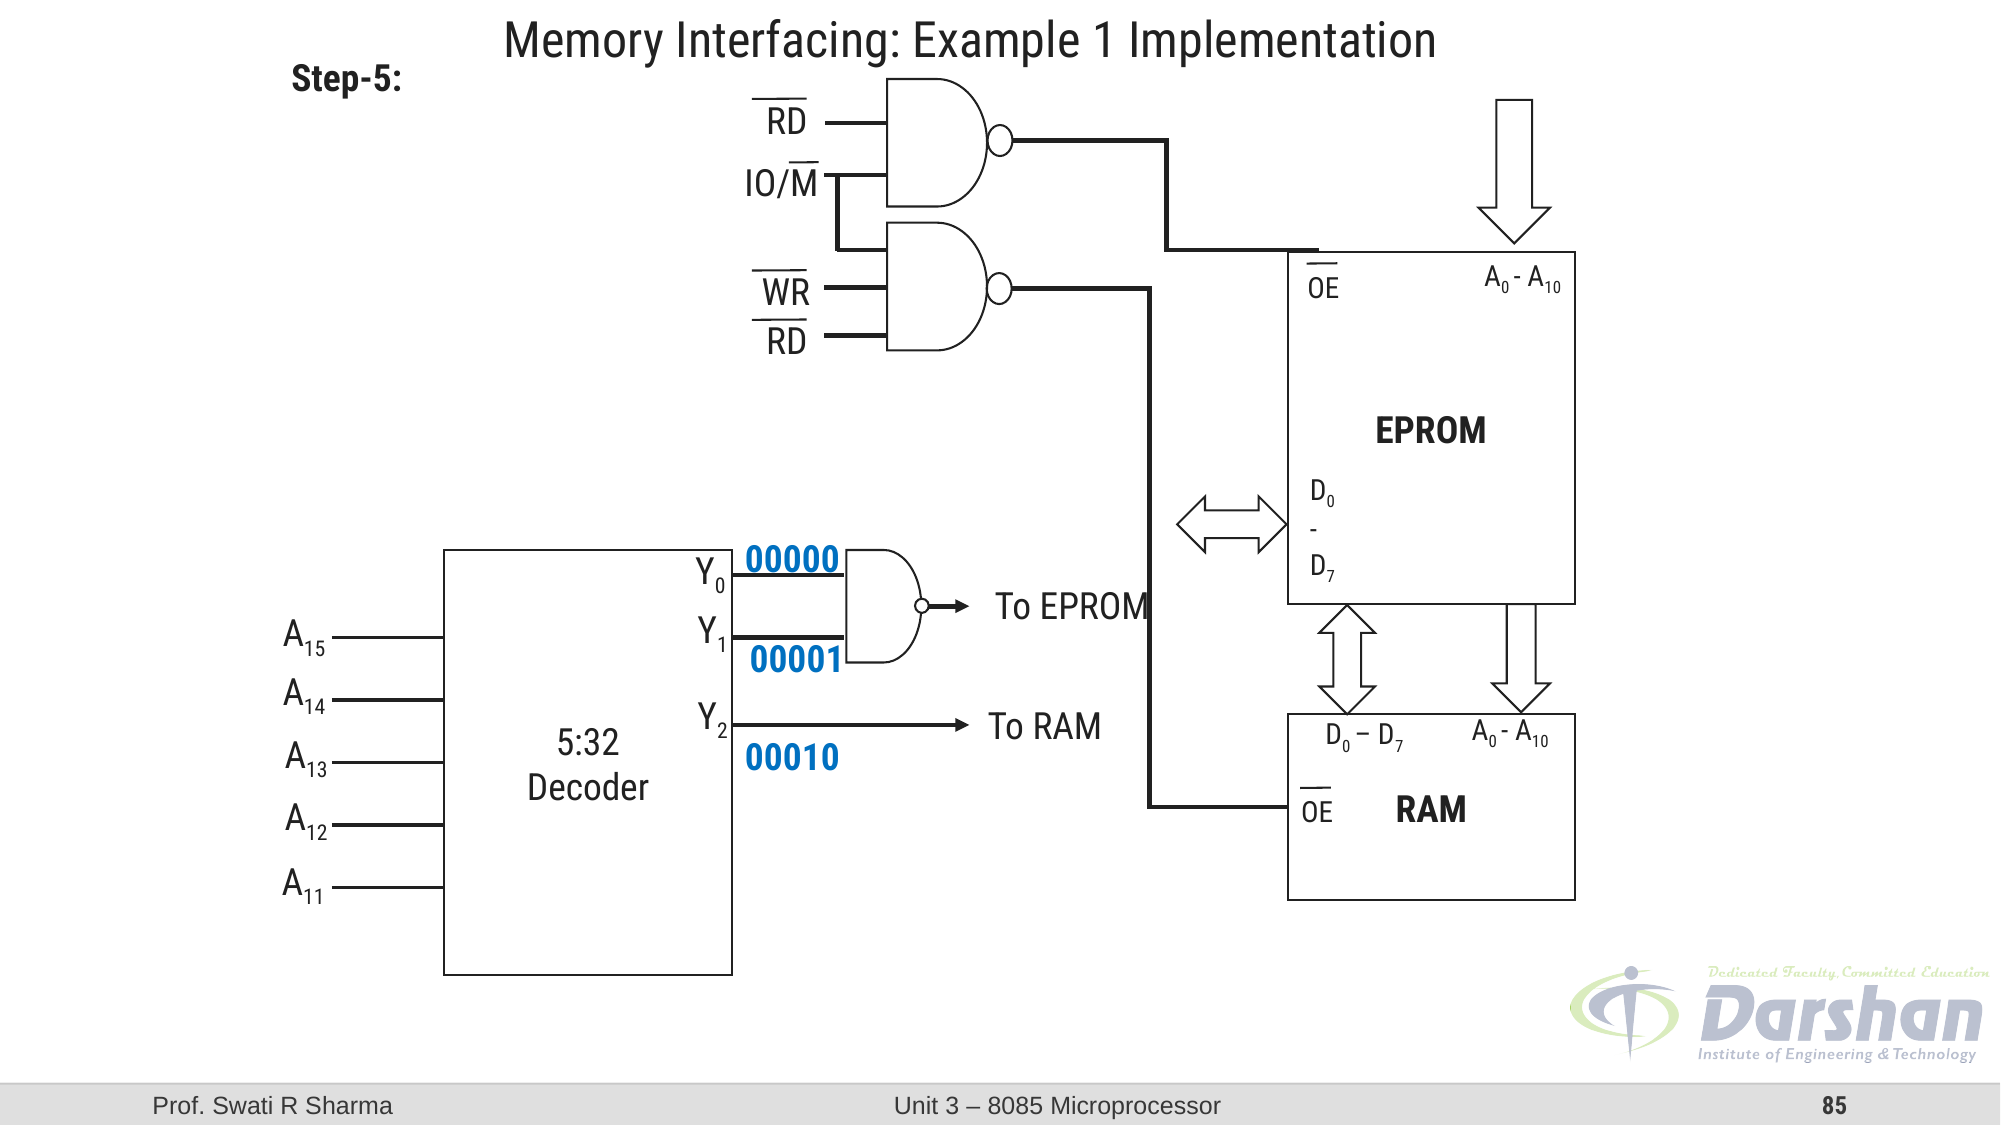

Memory Interfacing: Example 1 Implementation
Step-5:

RD

IO/M

A0 - A10
EPROM
WR
OE

RD
D0
-
D7

00000
Y0
5:32
Decoder

To EPROM
Y1

A15

00001

A14
Y2
To RAM
A0 - A10
D0 – D7
RAM
A13
00010
A12
OE
A11